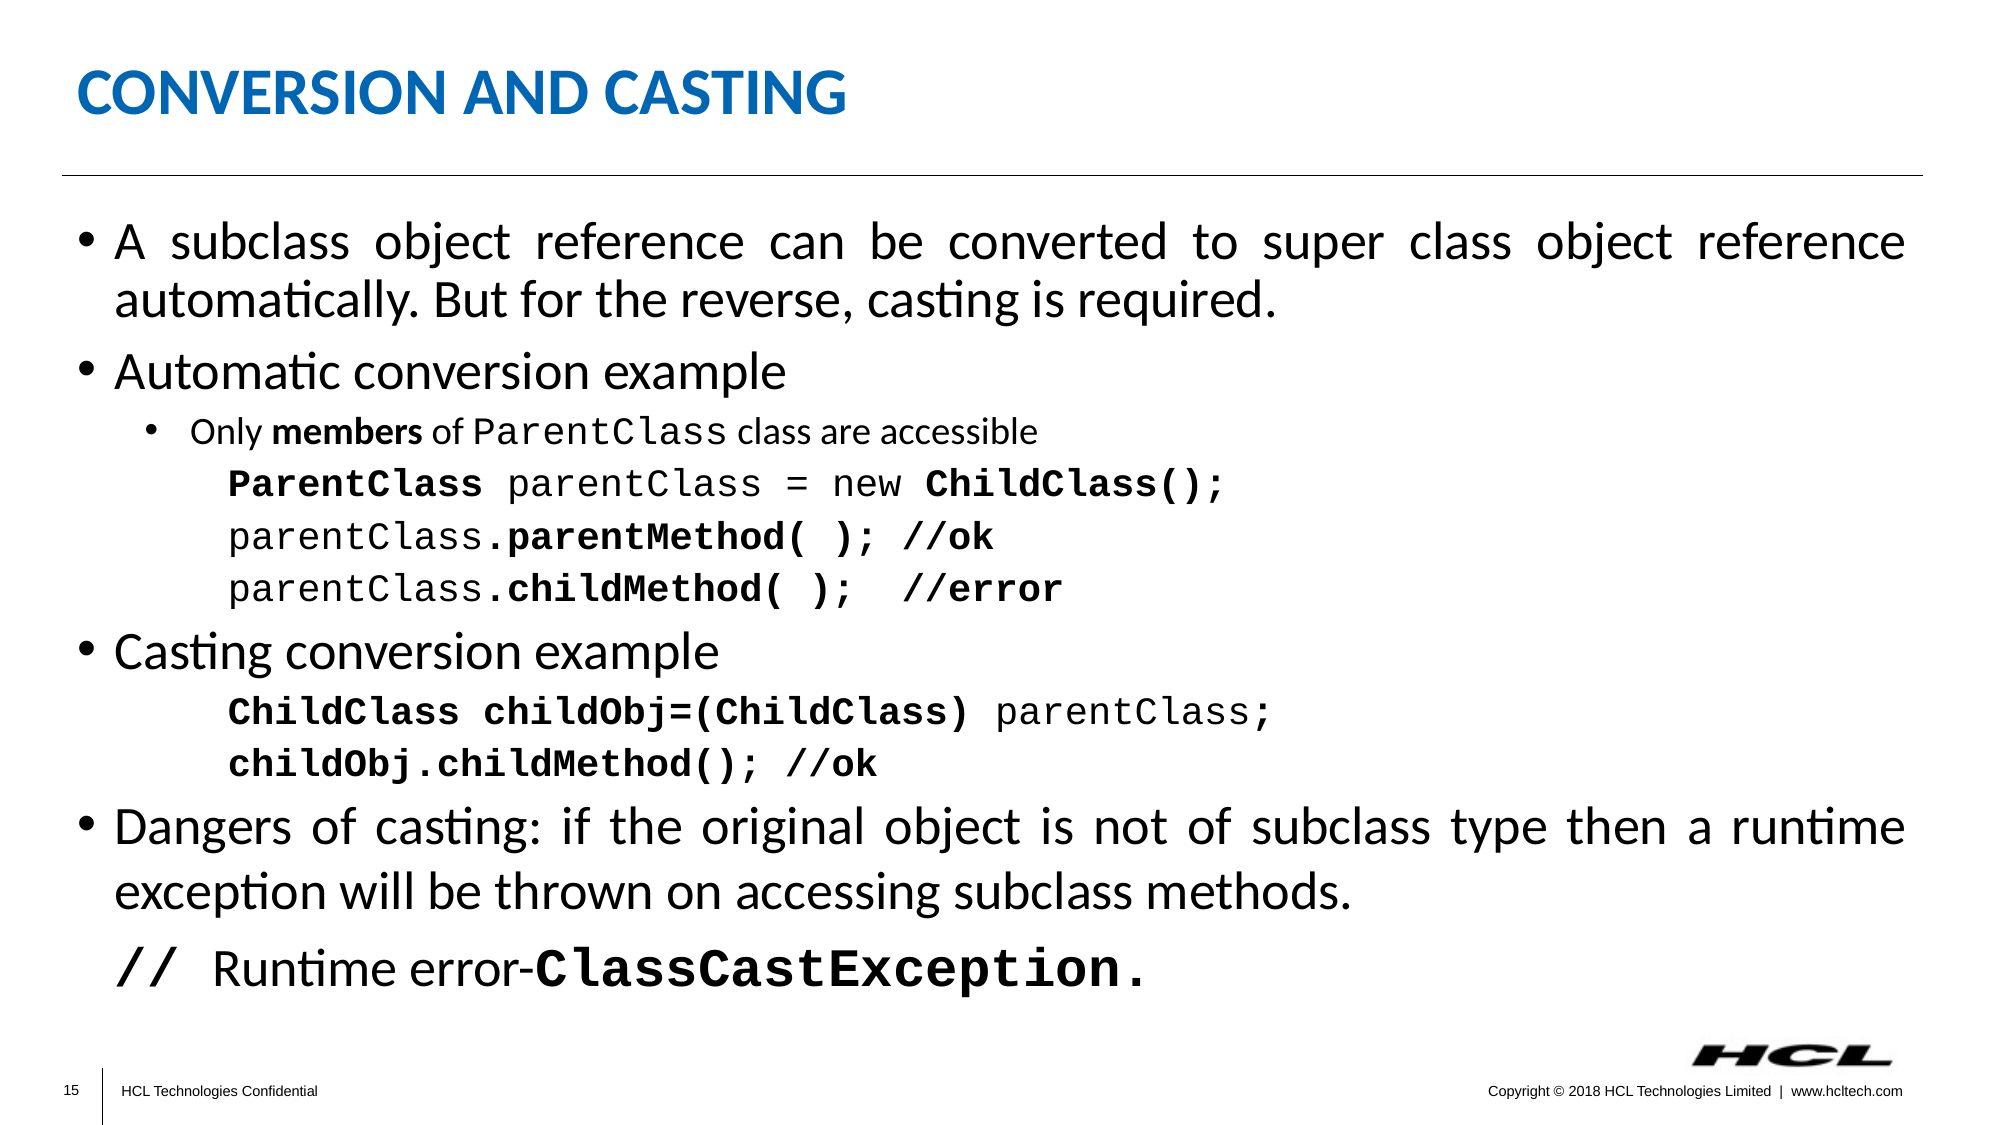

# Conversion and casting
A subclass object reference can be converted to super class object reference automatically. But for the reverse, casting is required.
Automatic conversion example
Only members of ParentClass class are accessible
ParentClass parentClass = new ChildClass();
parentClass.parentMethod( ); //ok
parentClass.childMethod( );  //error
Casting conversion example
ChildClass childObj=(ChildClass) parentClass;
childObj.childMethod(); //ok
Dangers of casting: if the original object is not of subclass type then a runtime exception will be thrown on accessing subclass methods.
	// Runtime error-ClassCastException.